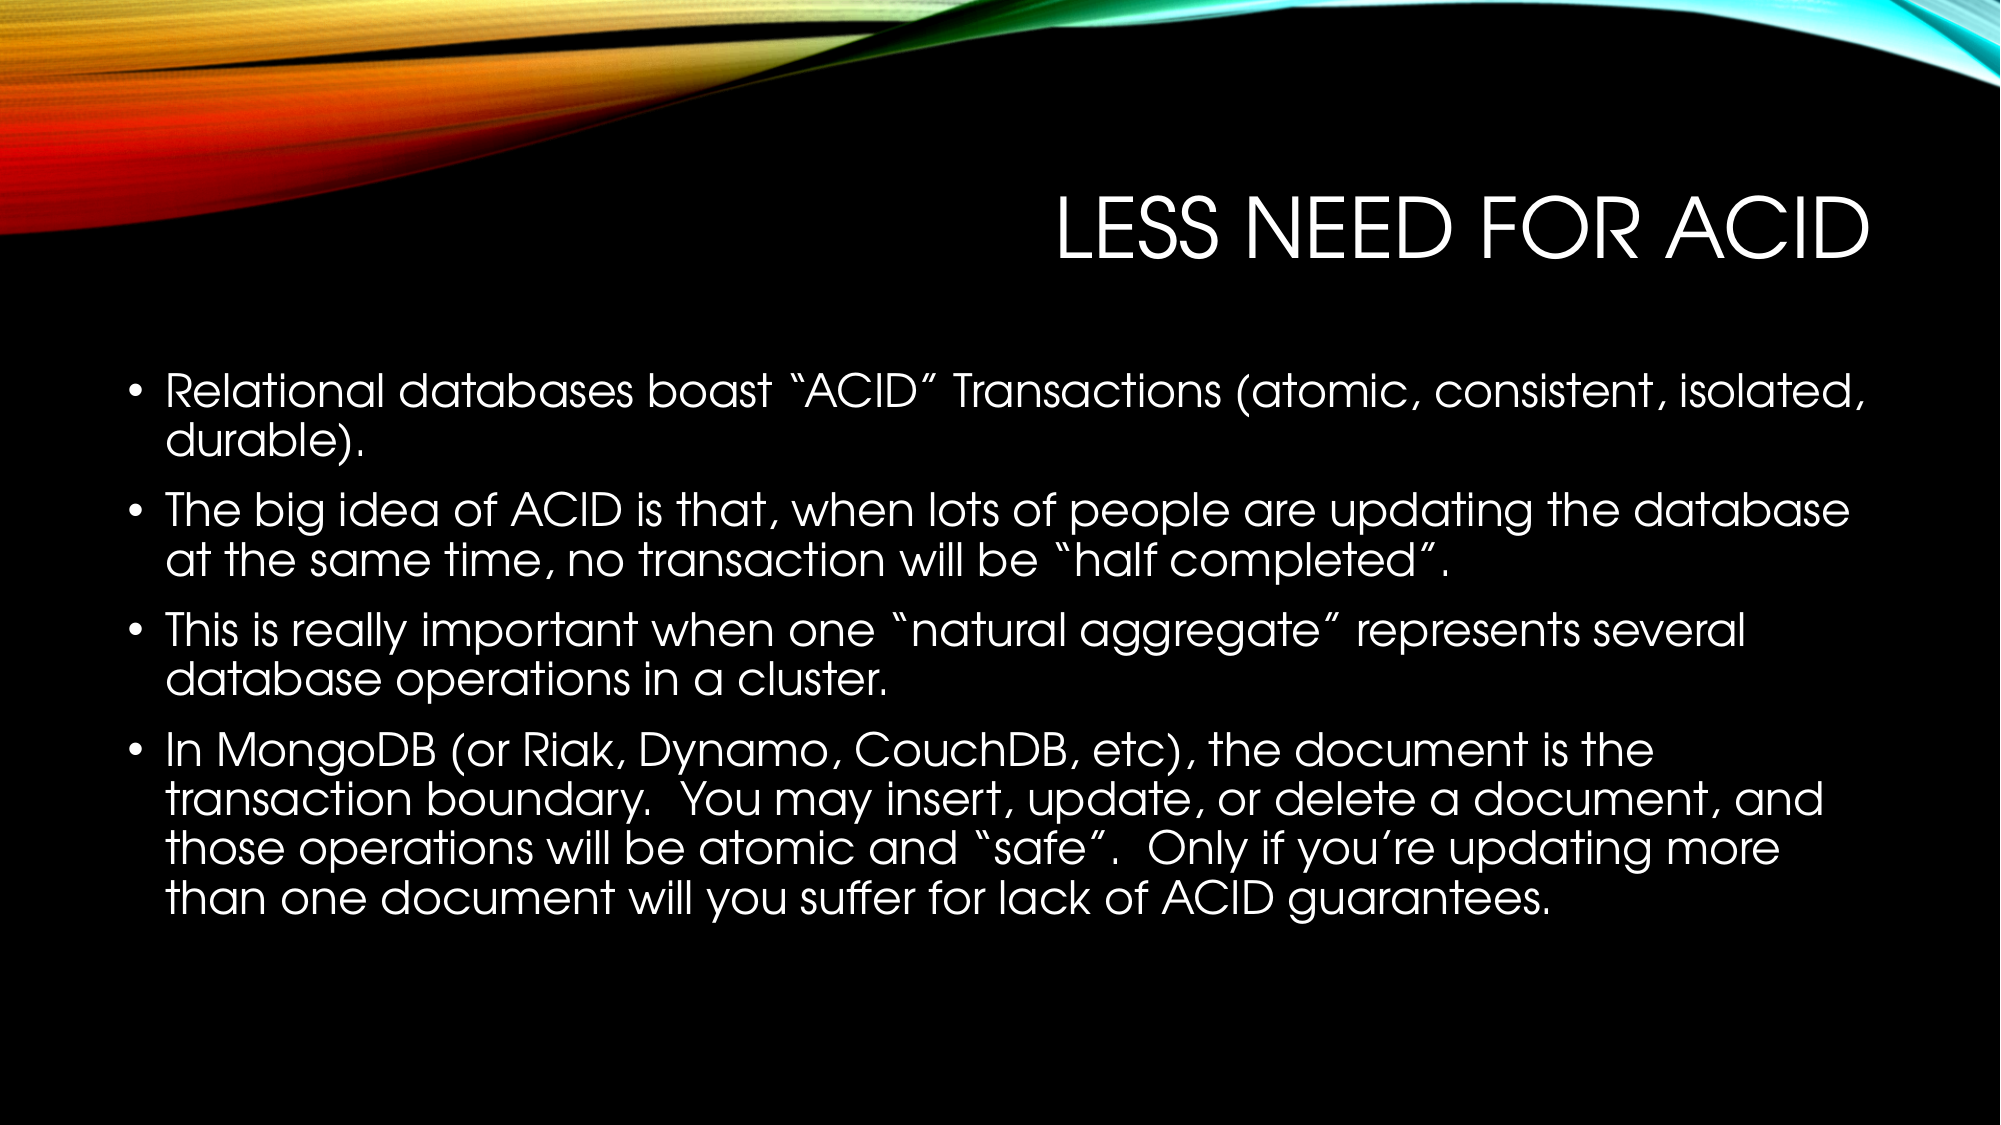

# LESS NEED FOR ACID
Relational databases boast “ACID” Transactions (atomic, consistent, isolated, durable).
The big idea of ACID is that, when lots of people are updating the database at the same time, no transaction will be “half completed”.
This is really important when one “natural aggregate” represents several database operations in a cluster.
In MongoDB (or Riak, Dynamo, CouchDB, etc), the document is the transaction boundary.  You may insert, update, or delete a document, and those operations will be atomic and “safe”.  Only if you’re updating more than one document will you suffer for lack of ACID guarantees.